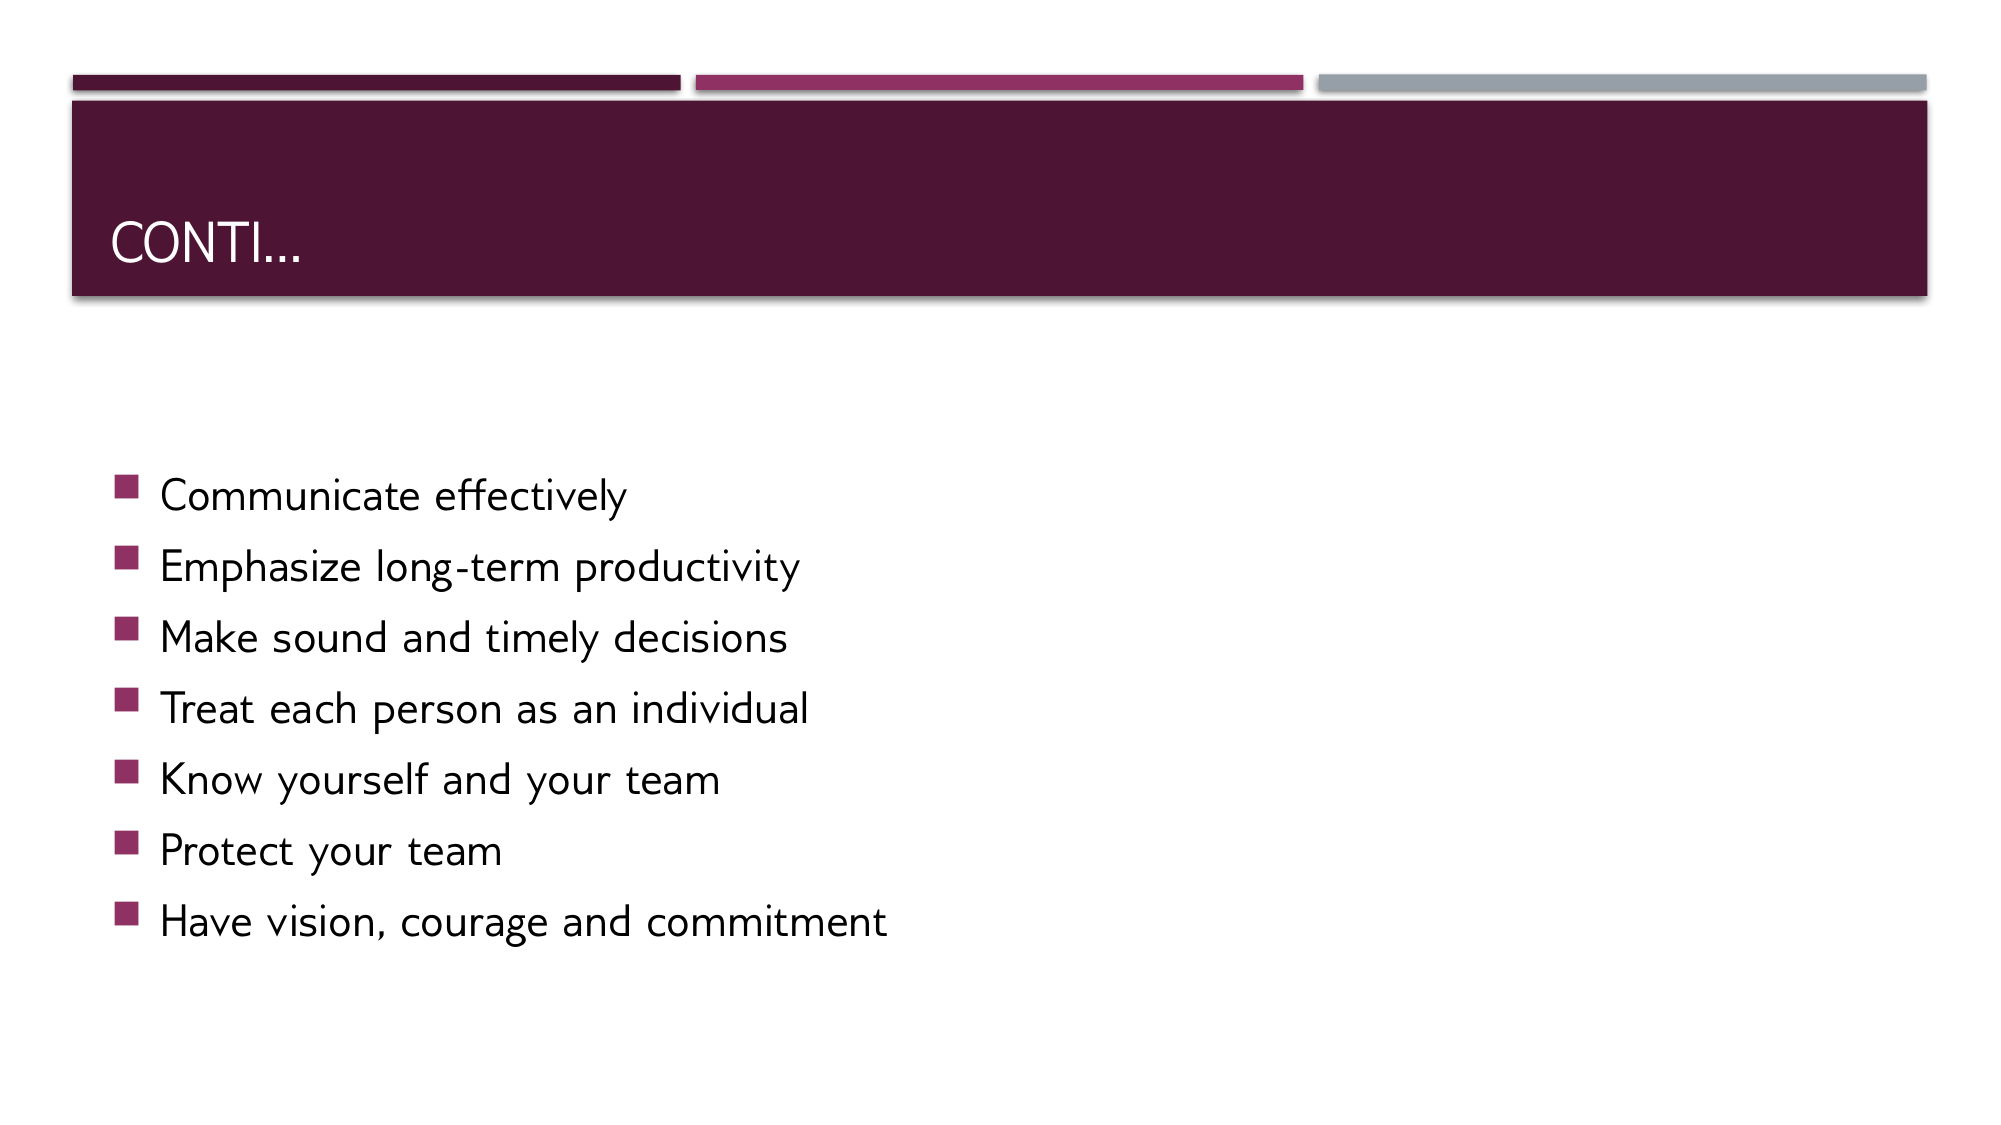

# CONTI…
Communicate effectively
Emphasize long-term productivity
Make sound and timely decisions
Treat each person as an individual
Know yourself and your team
Protect your team
Have vision, courage and commitment